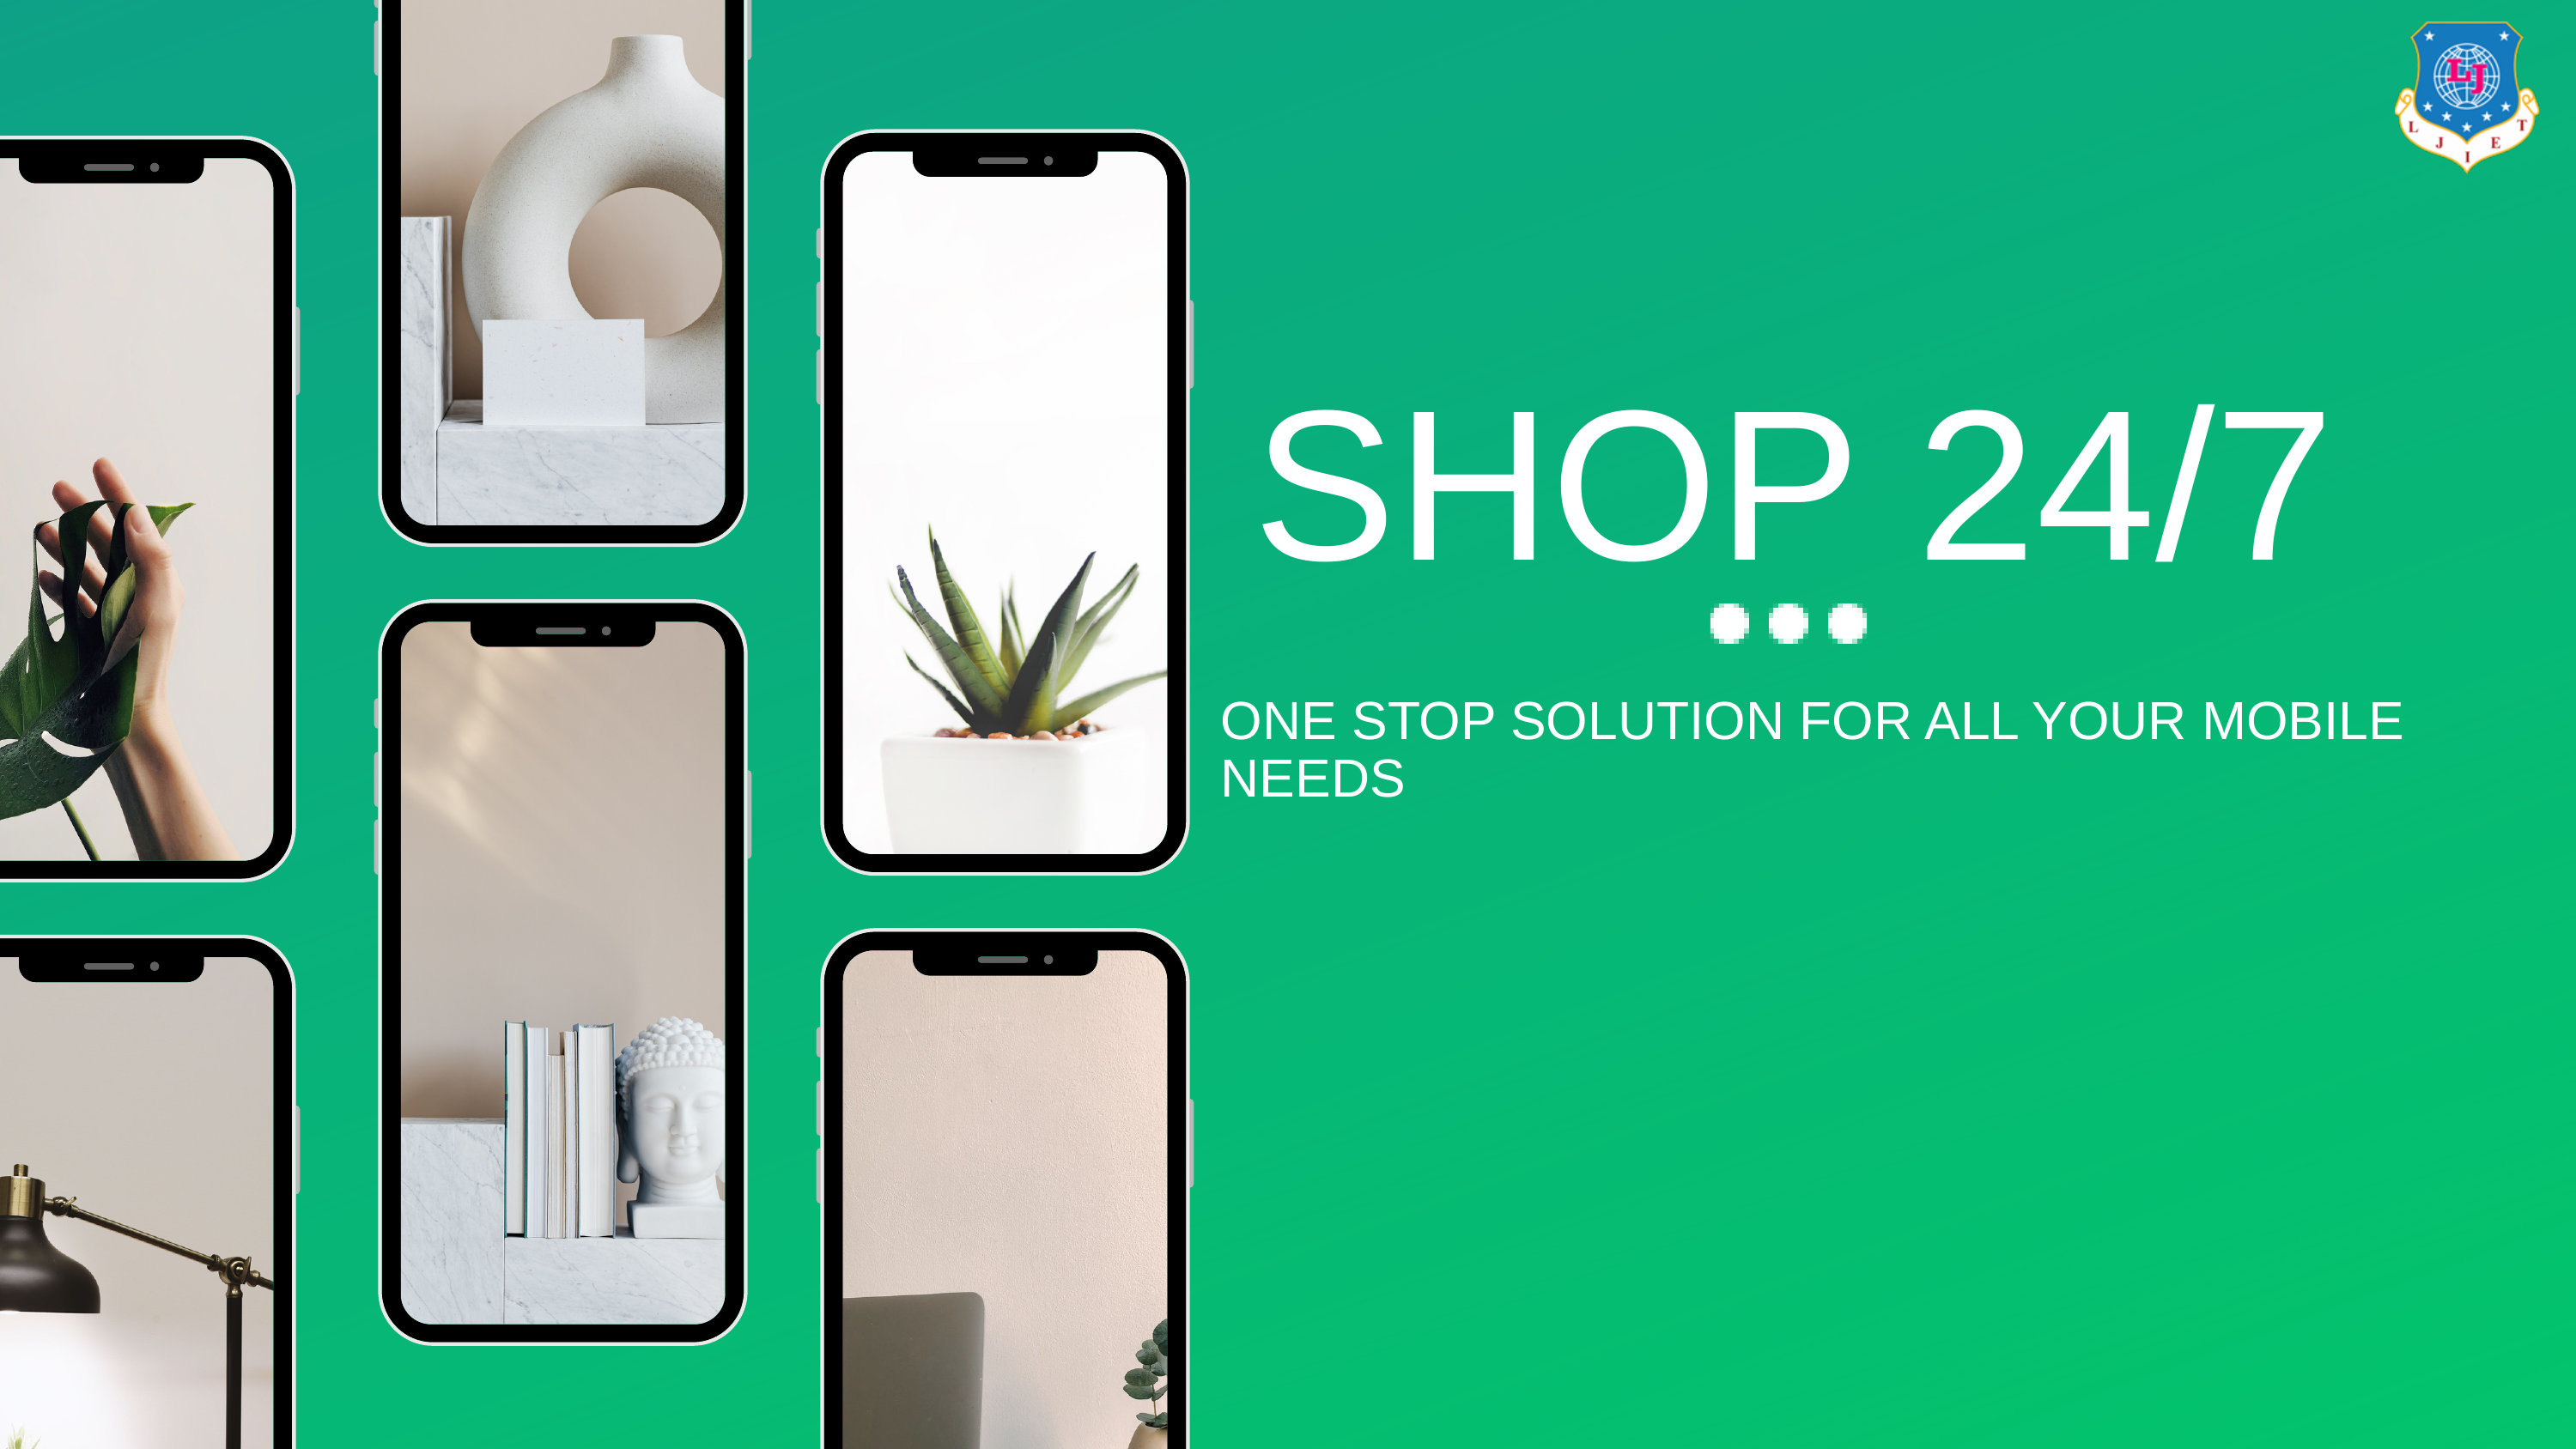

SHOP 24/7

ONE STOP SOLUTION FOR ALL YOUR MOBILE NEEDS